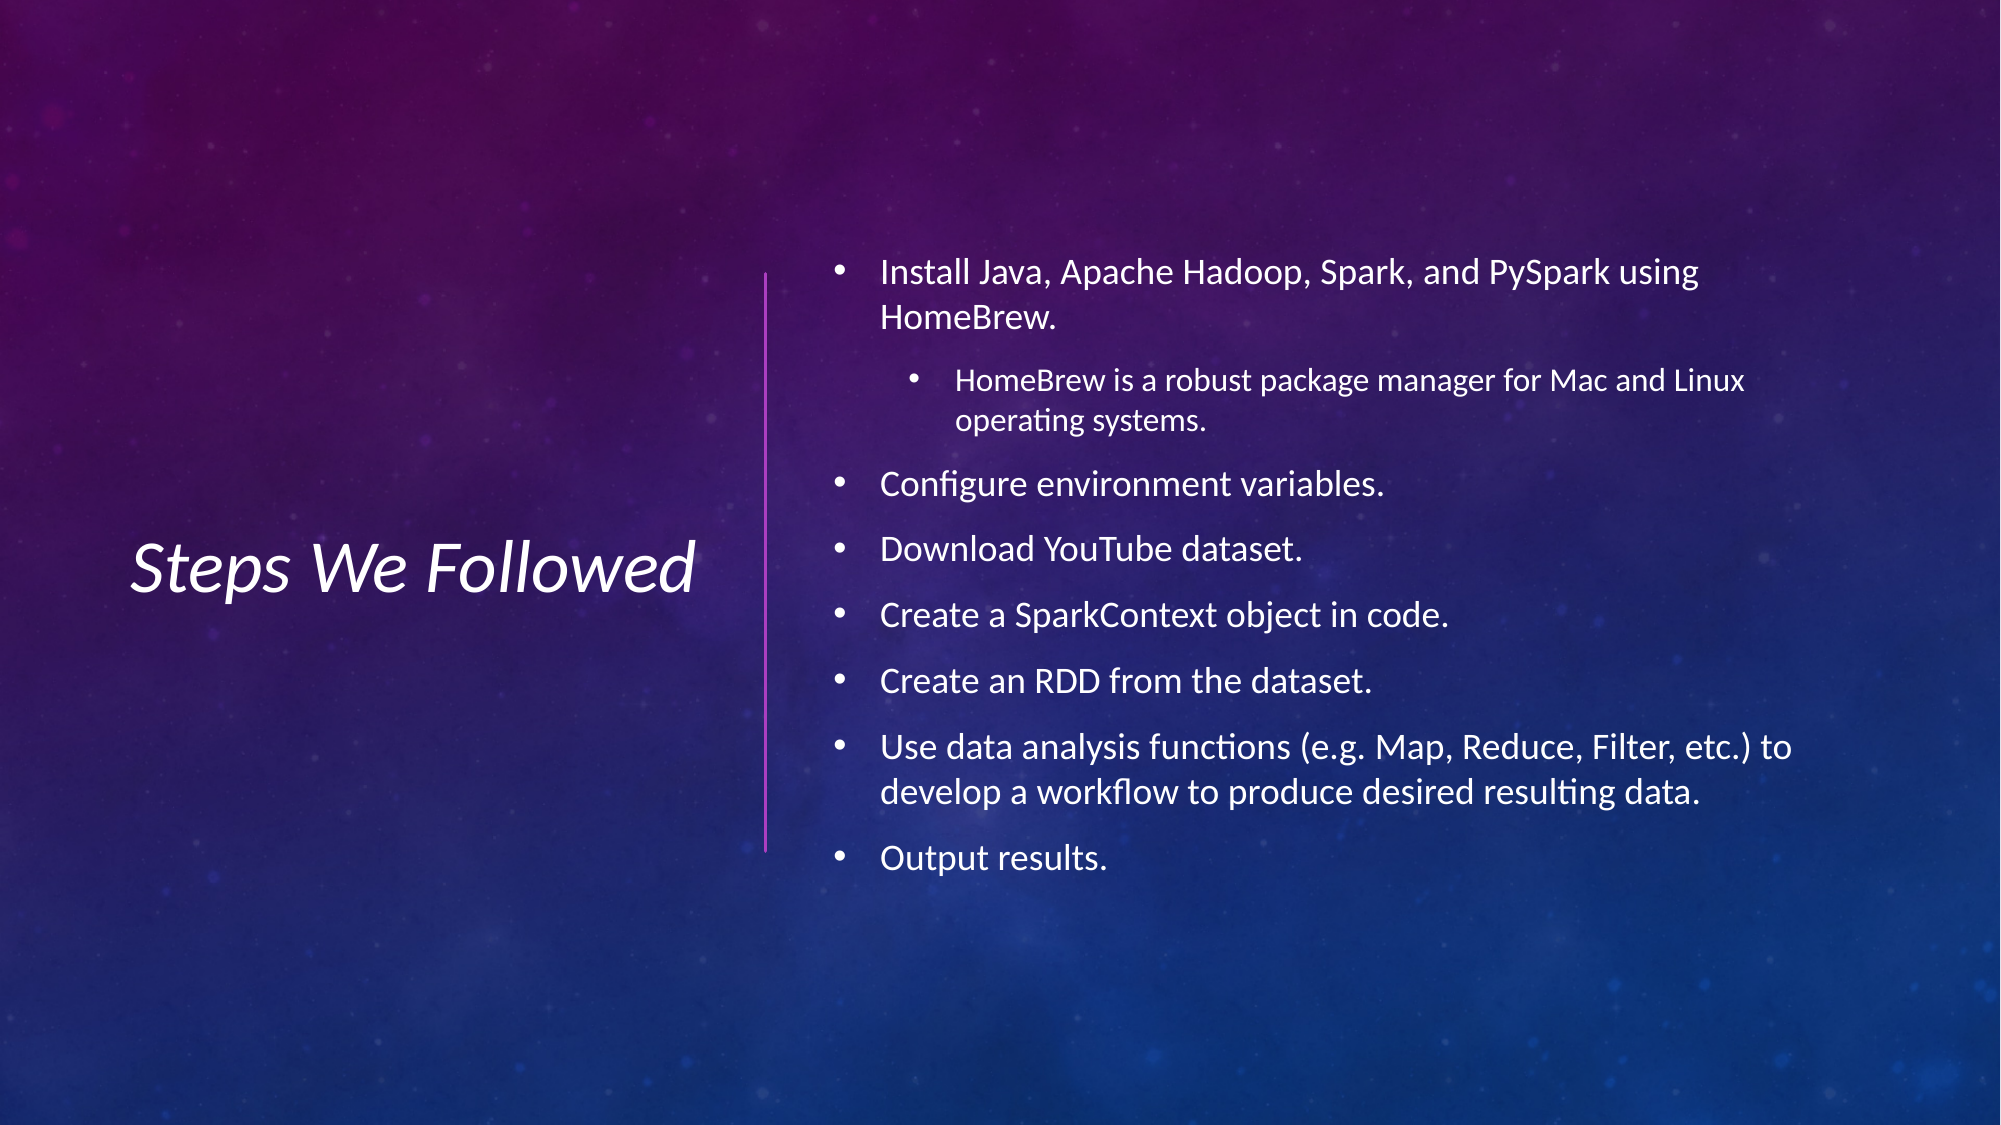

# Steps We Followed
Install Java, Apache Hadoop, Spark, and PySpark using HomeBrew.
HomeBrew is a robust package manager for Mac and Linux operating systems.
Configure environment variables.
Download YouTube dataset.
Create a SparkContext object in code.
Create an RDD from the dataset.
Use data analysis functions (e.g. Map, Reduce, Filter, etc.) to develop a workflow to produce desired resulting data.
Output results.